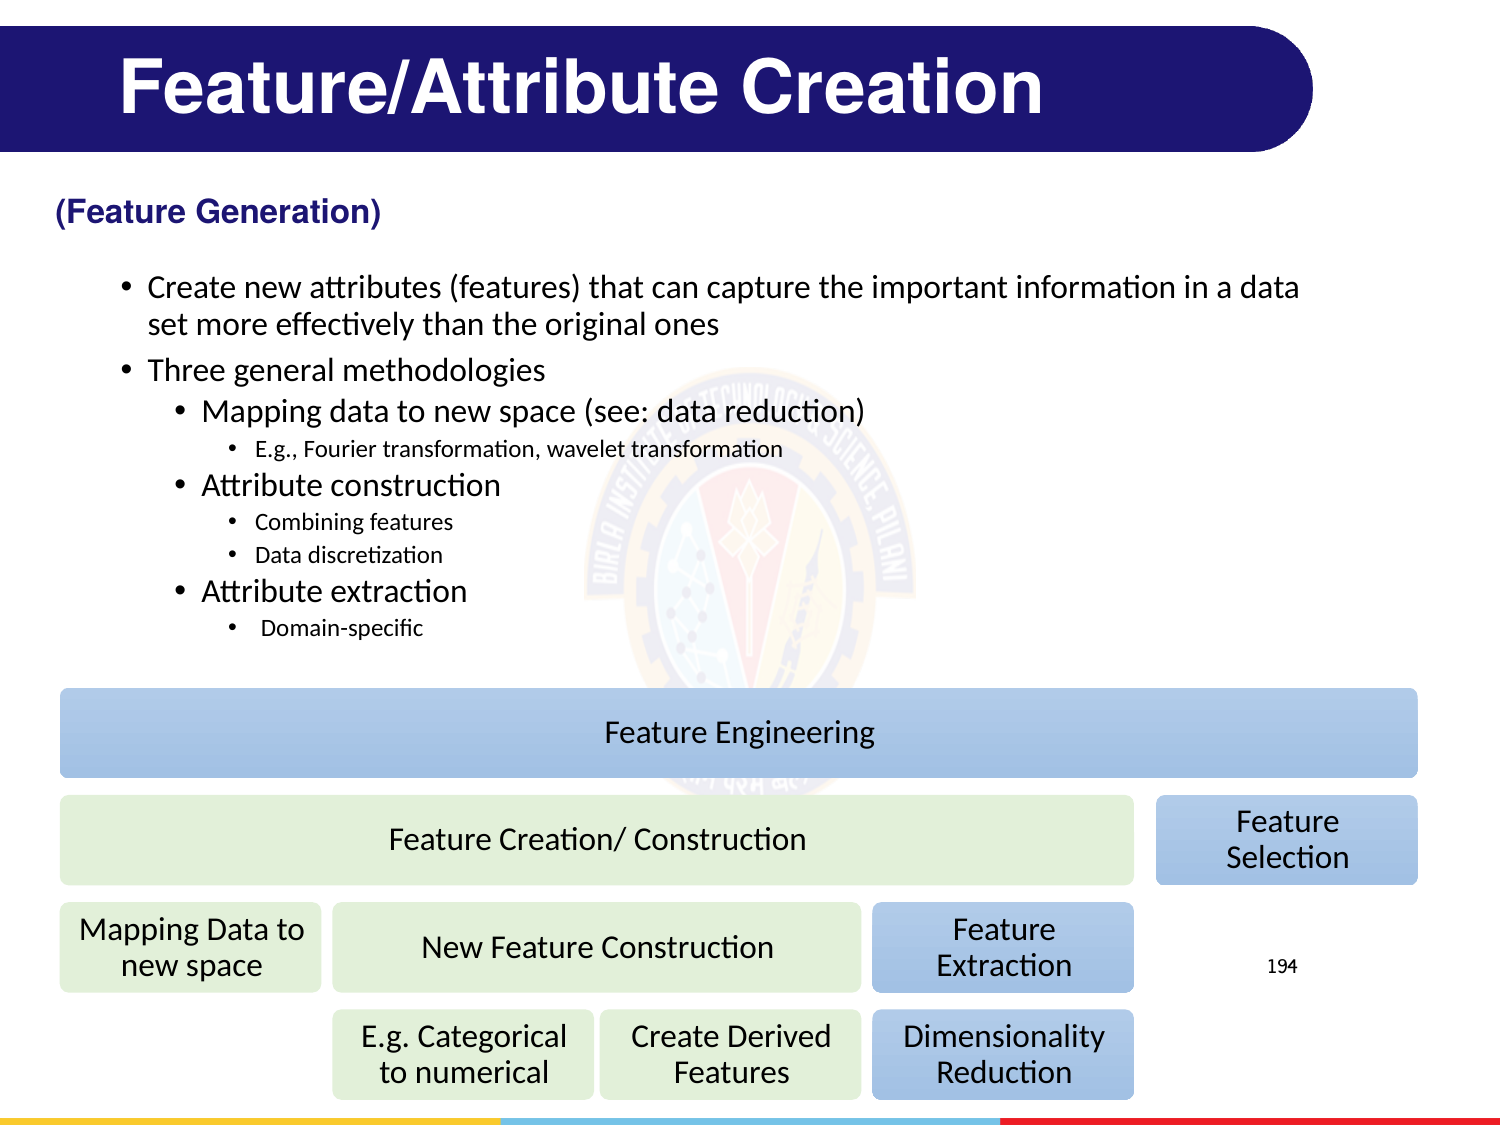

# Feature/Attribute Creation
(Feature Generation)
Create new attributes (features) that can capture the important information in a data set more effectively than the original ones
Three general methodologies
Mapping data to new space (see: data reduction)
E.g., Fourier transformation, wavelet transformation
Attribute construction
Combining features
Data discretization
Attribute extraction
 Domain-specific

Feature Engineering
Feature Creation/ Construction
Mapping Data to new space
New Feature Construction
E.g. Categorical to numerical
Create Derived Features
Feature Extraction
Dimensionality Reduction
Feature Selection
194